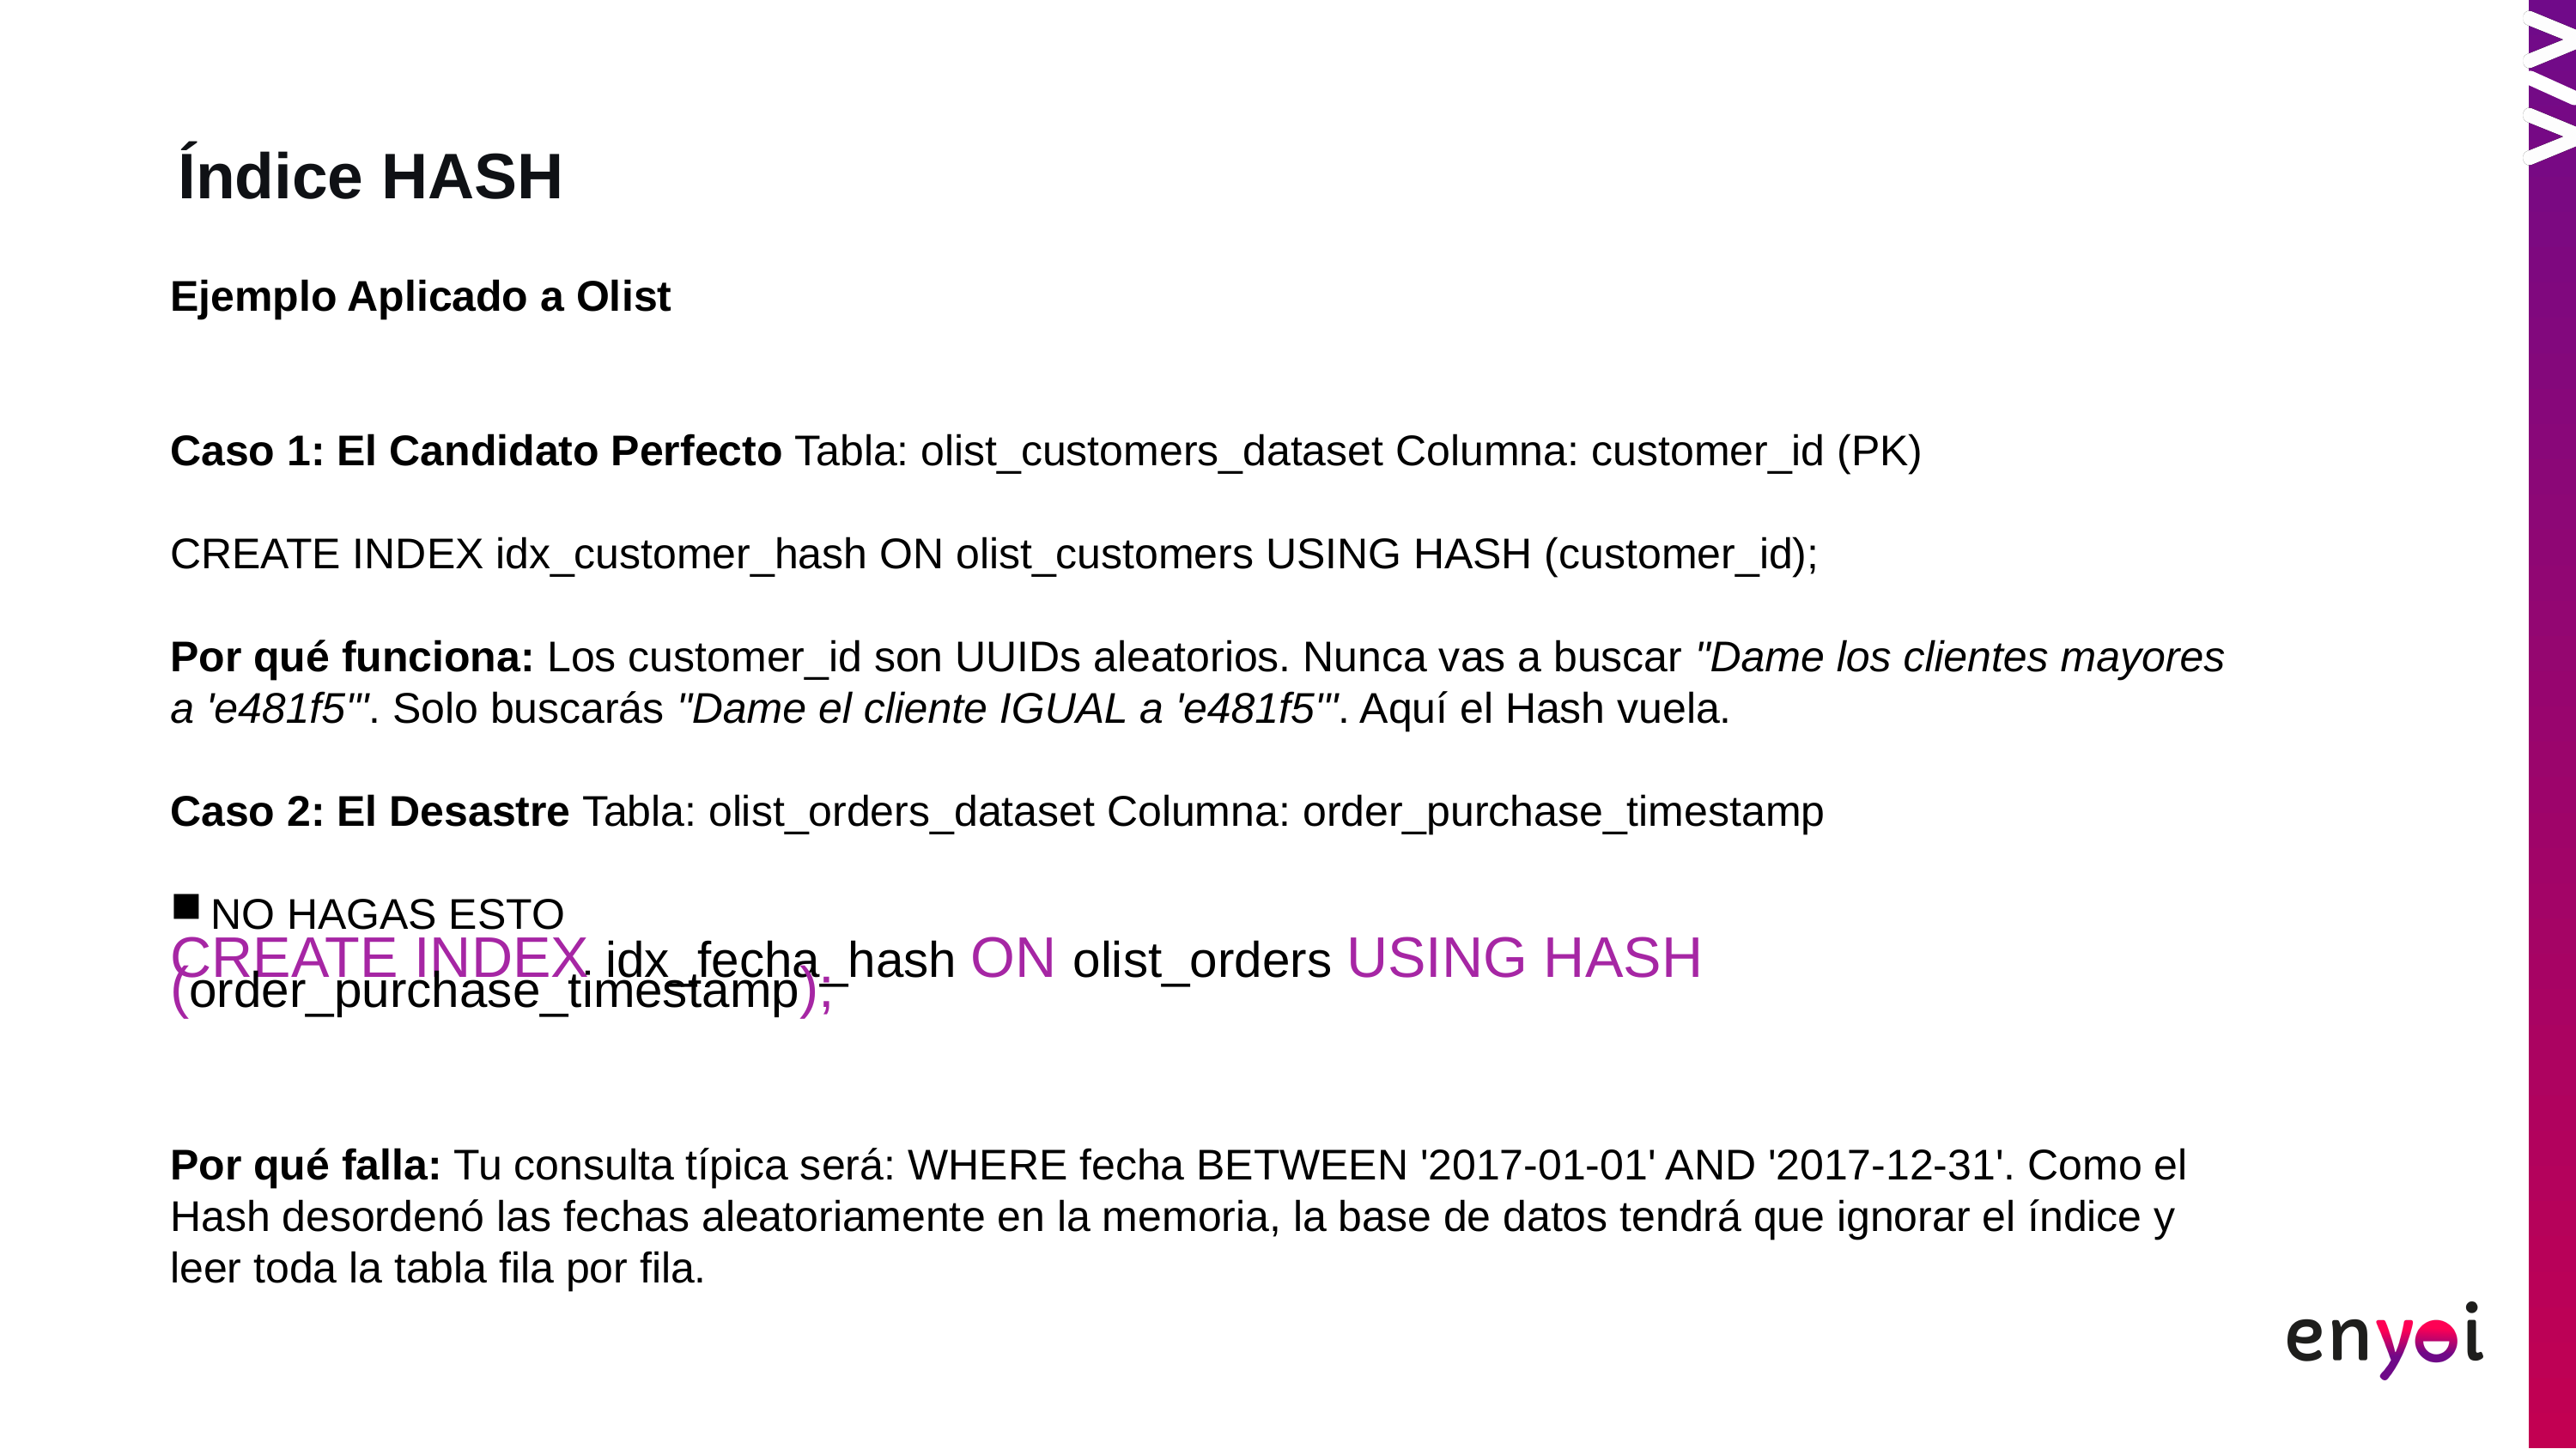

Índice HASH
Ejemplo Aplicado a Olist

Caso 1: El Candidato Perfecto Tabla: olist_customers_dataset Columna: customer_id (PK)

CREATE INDEX idx_customer_hash ON olist_customers USING HASH (customer_id);

Por qué funciona: Los customer_id son UUIDs aleatorios. Nunca vas a buscar "Dame los clientes mayores a 'e481f5'". Solo buscarás "Dame el cliente IGUAL a 'e481f5'". Aquí el Hash vuela.

Caso 2: El Desastre Tabla: olist_orders_dataset Columna: order_purchase_timestamp

NO HAGAS ESTO
CREATE INDEX idx_fecha_hash ON olist_orders USING HASH (order_purchase_timestamp);

Por qué falla: Tu consulta típica será: WHERE fecha BETWEEN '2017-01-01' AND '2017-12-31'. Como el Hash desordenó las fechas aleatoriamente en la memoria, la base de datos tendrá que ignorar el índice y leer toda la tabla fila por fila.